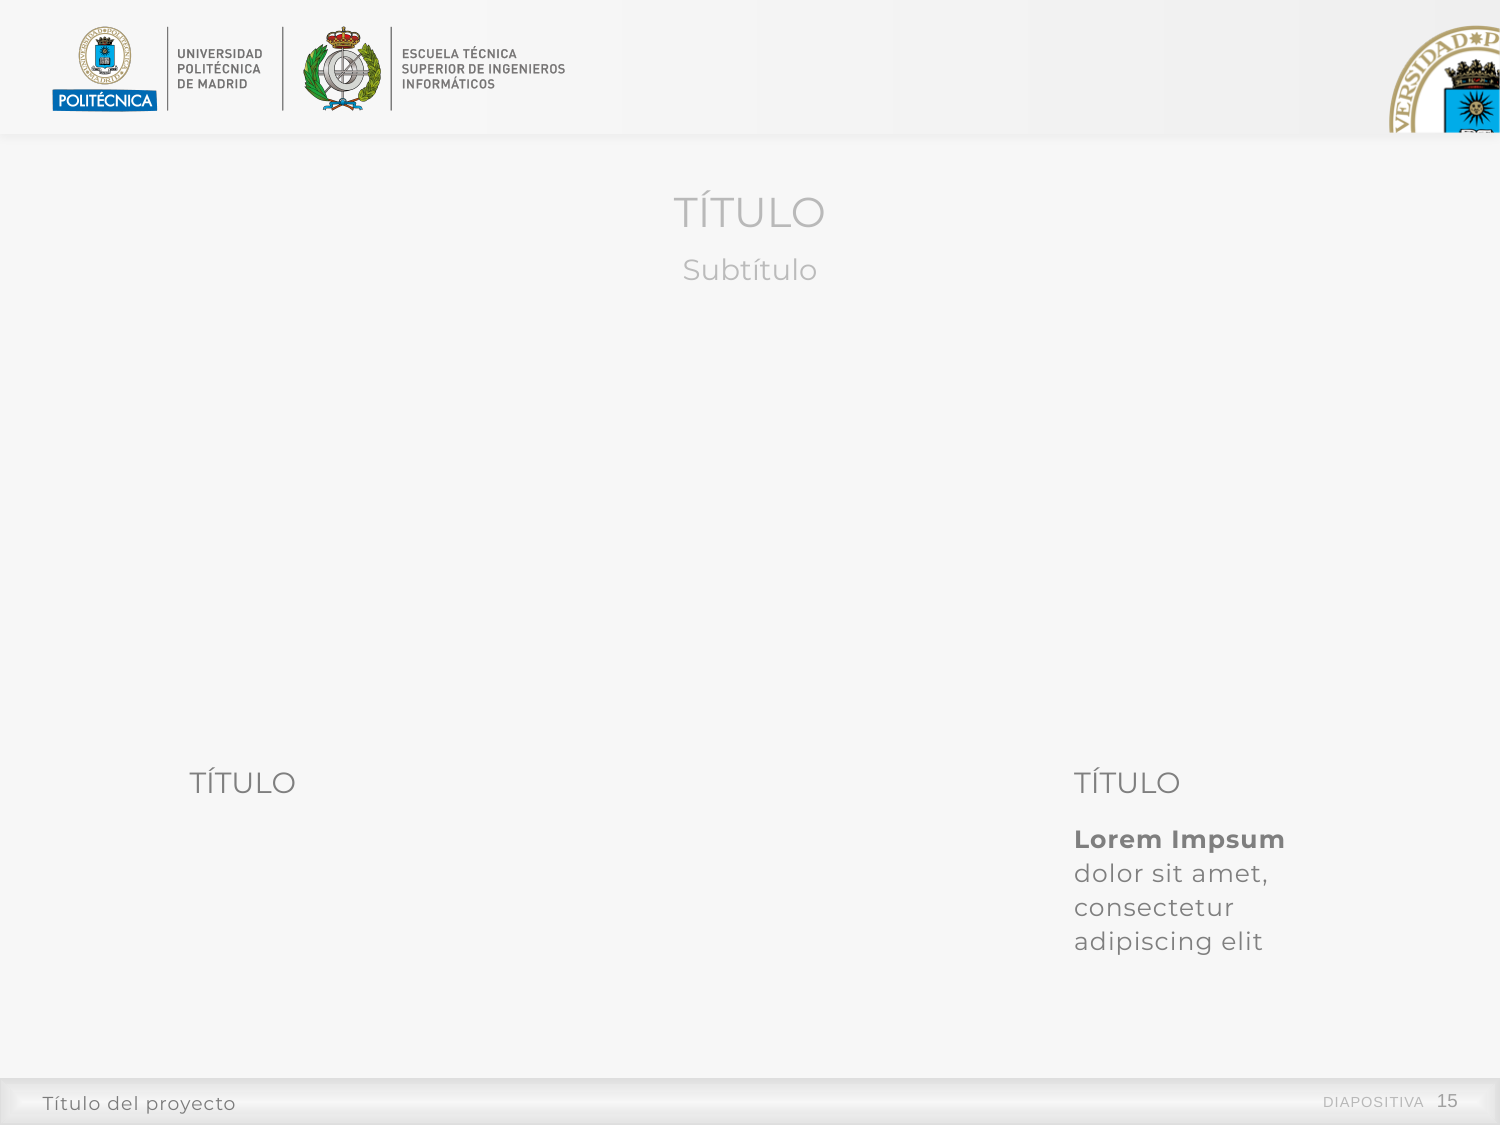

TÍTULO
Subtítulo
Título
Título

Lorem Impsum dolor sit amet, consectetur adipiscing elit

Título del proyecto